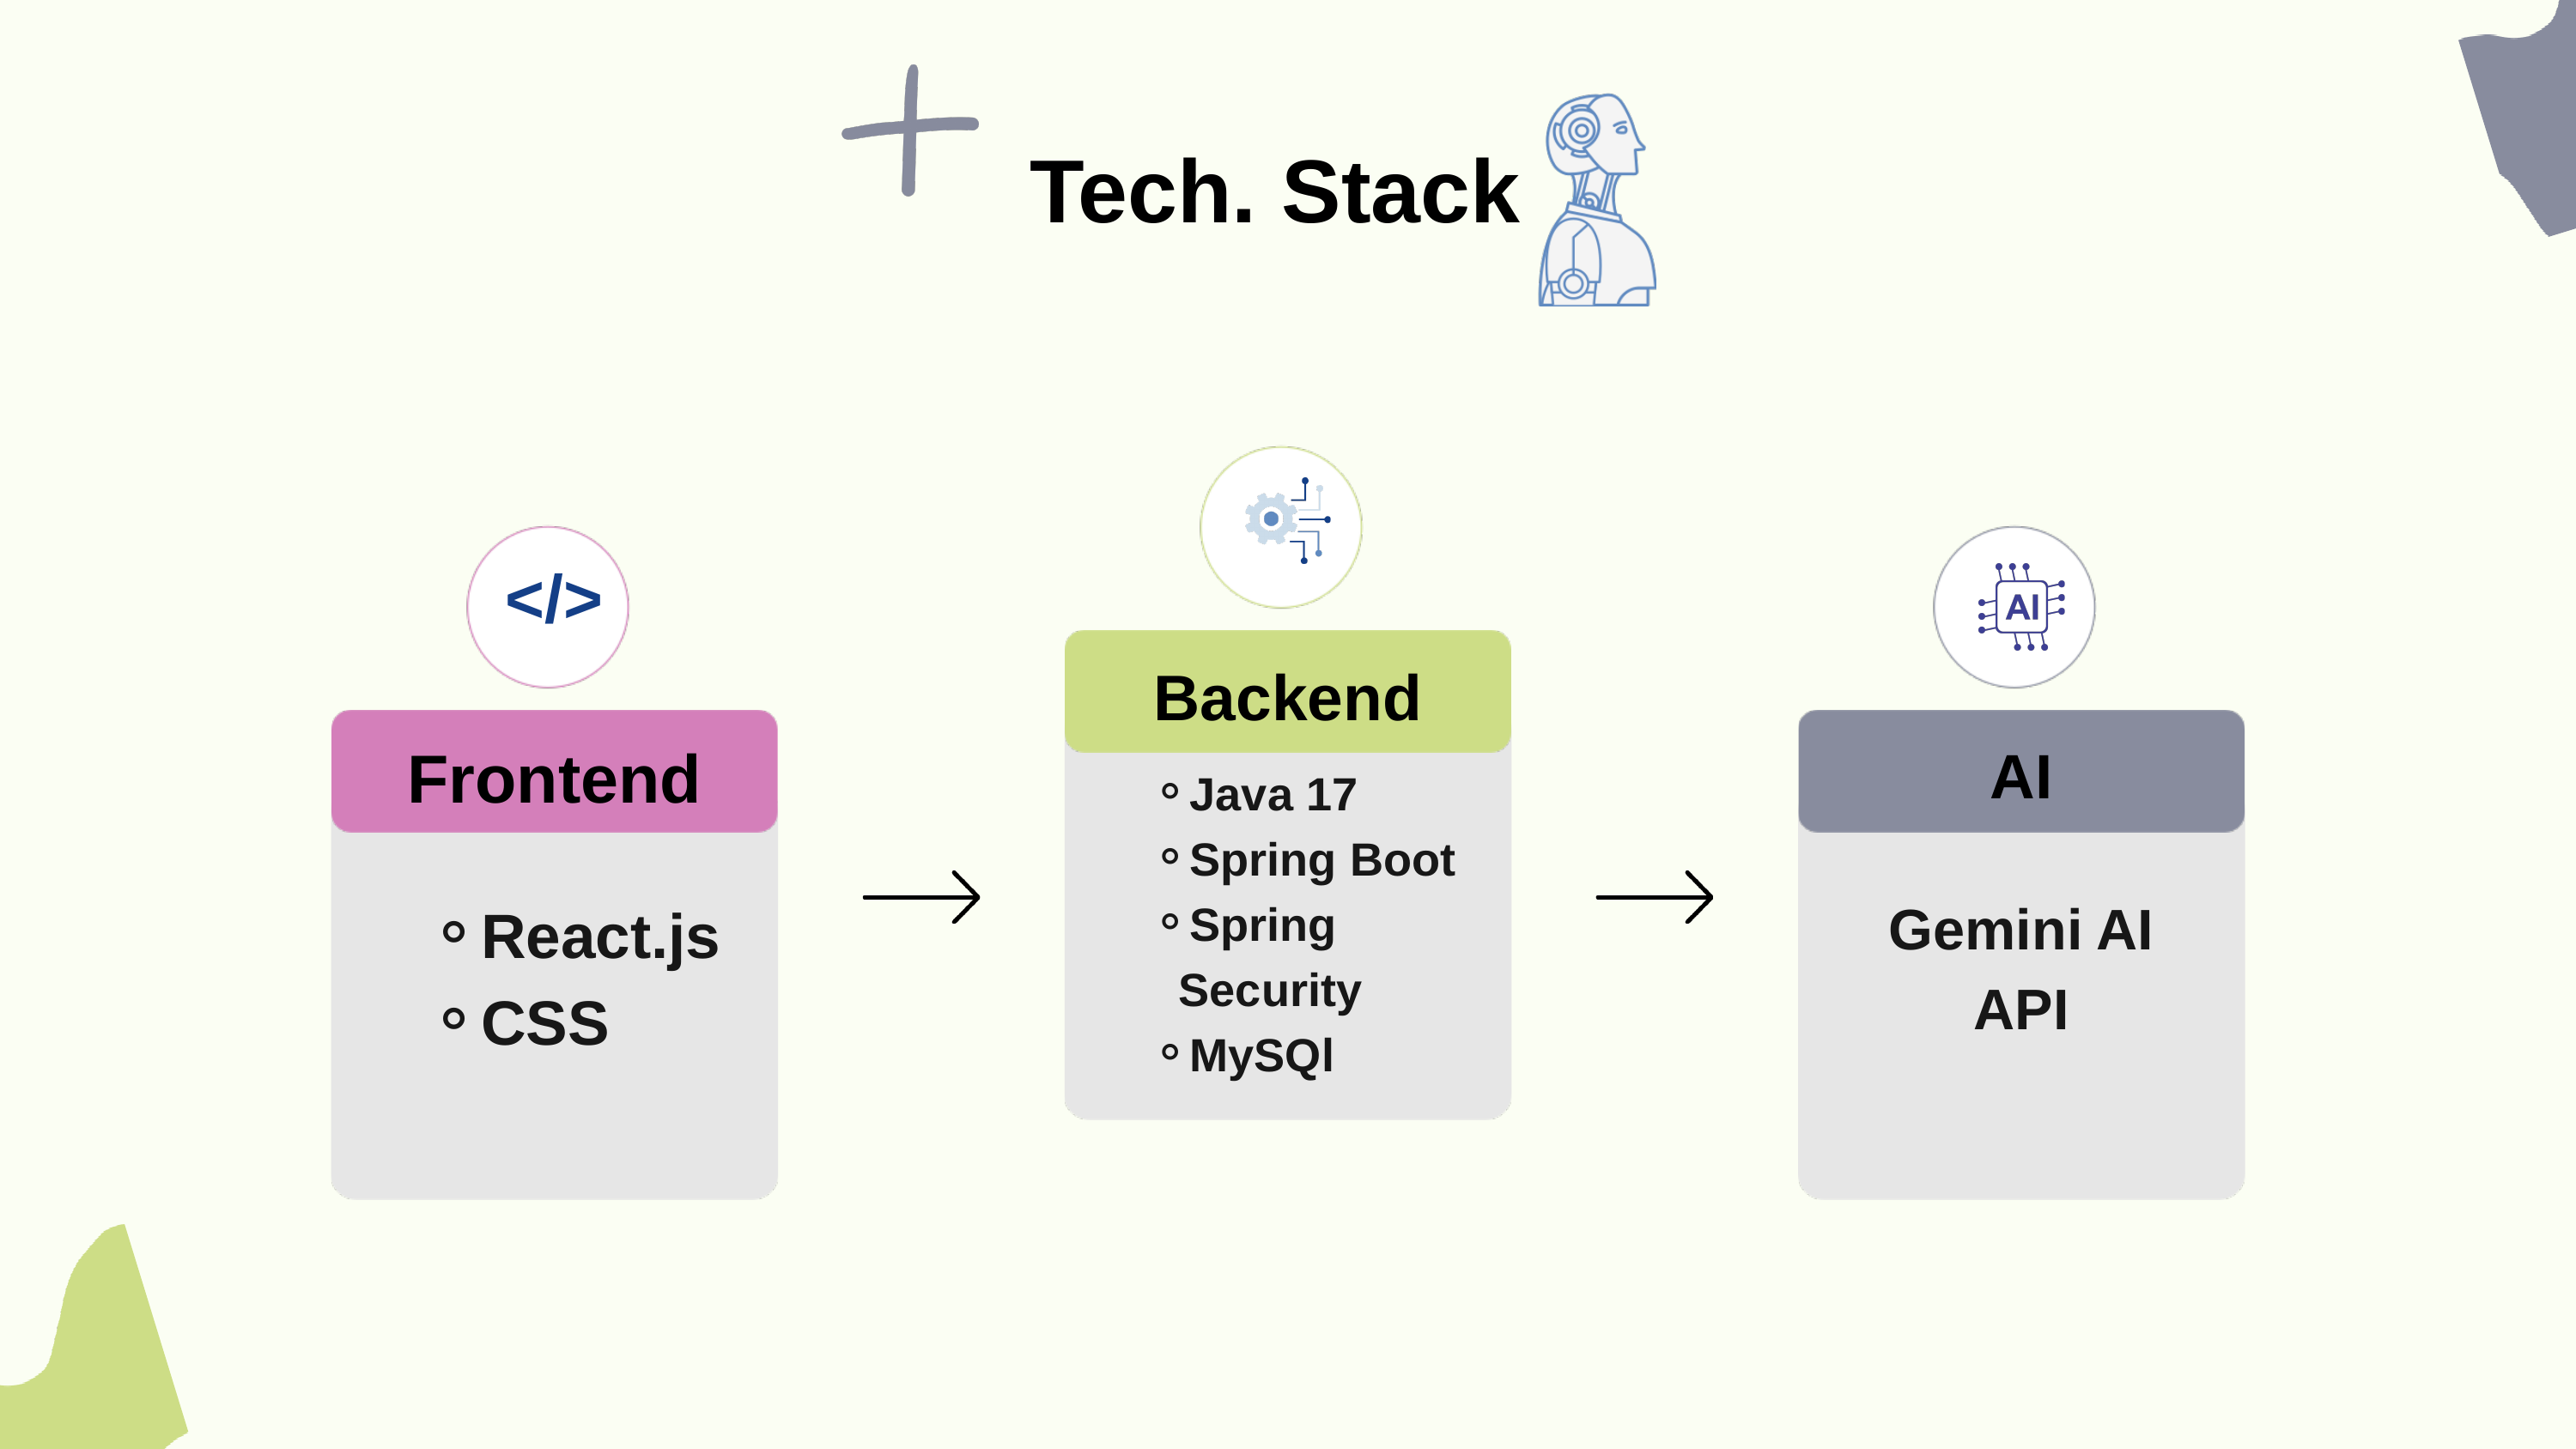

Tech. Stack

</>

Backend

Frontend
AI
Java 17
Spring Boot
Spring Security
MySQl

Gemini AI API
React.js
CSS